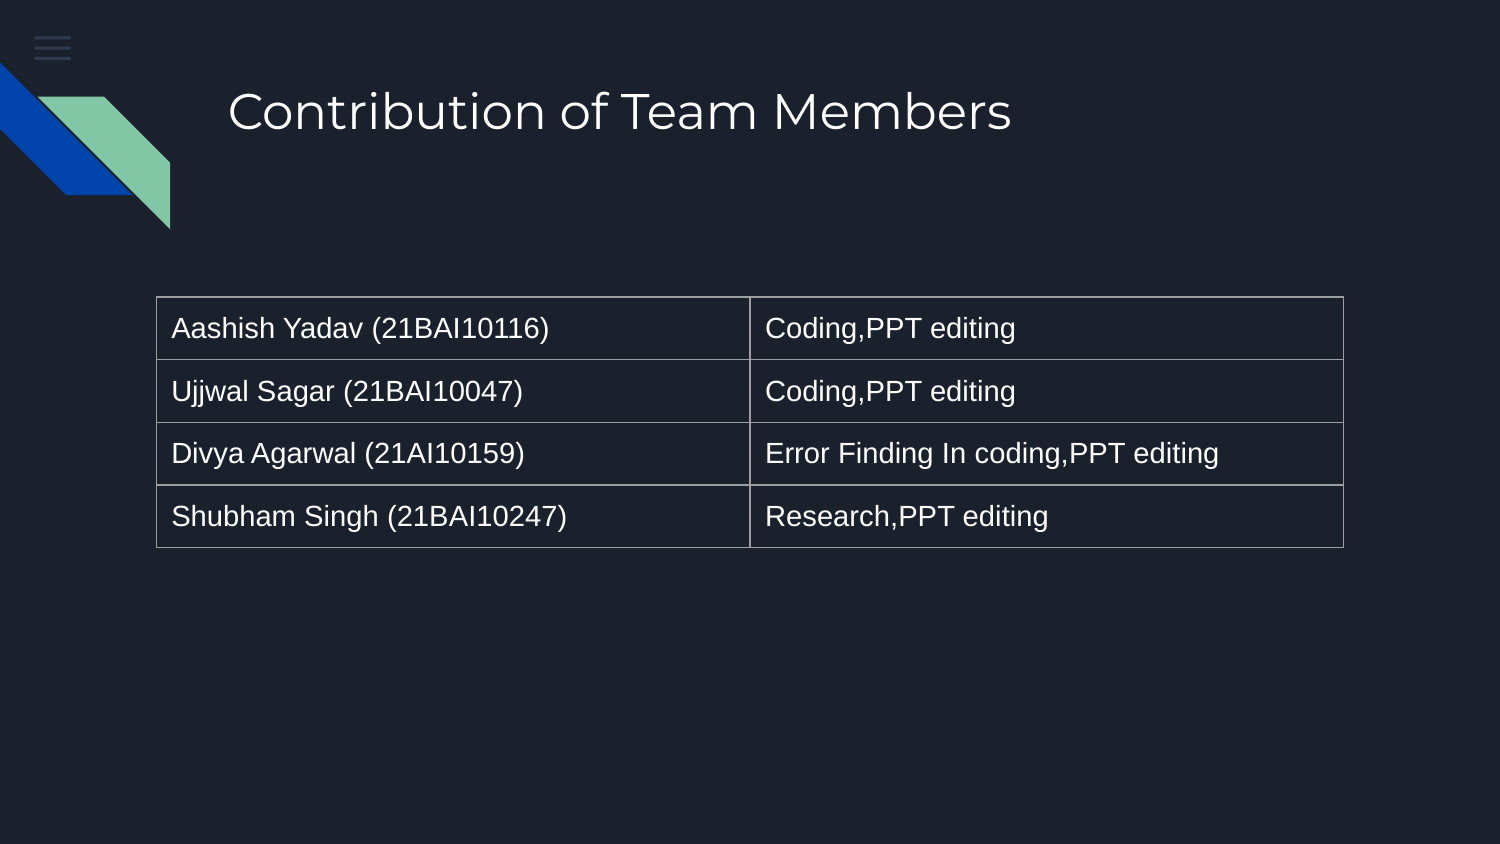

# Contribution of Team Members
| Aashish Yadav (21BAI10116) | Coding,PPT editing |
| --- | --- |
| Ujjwal Sagar (21BAI10047) | Coding,PPT editing |
| Divya Agarwal (21AI10159) | Error Finding In coding,PPT editing |
| Shubham Singh (21BAI10247) | Research,PPT editing |